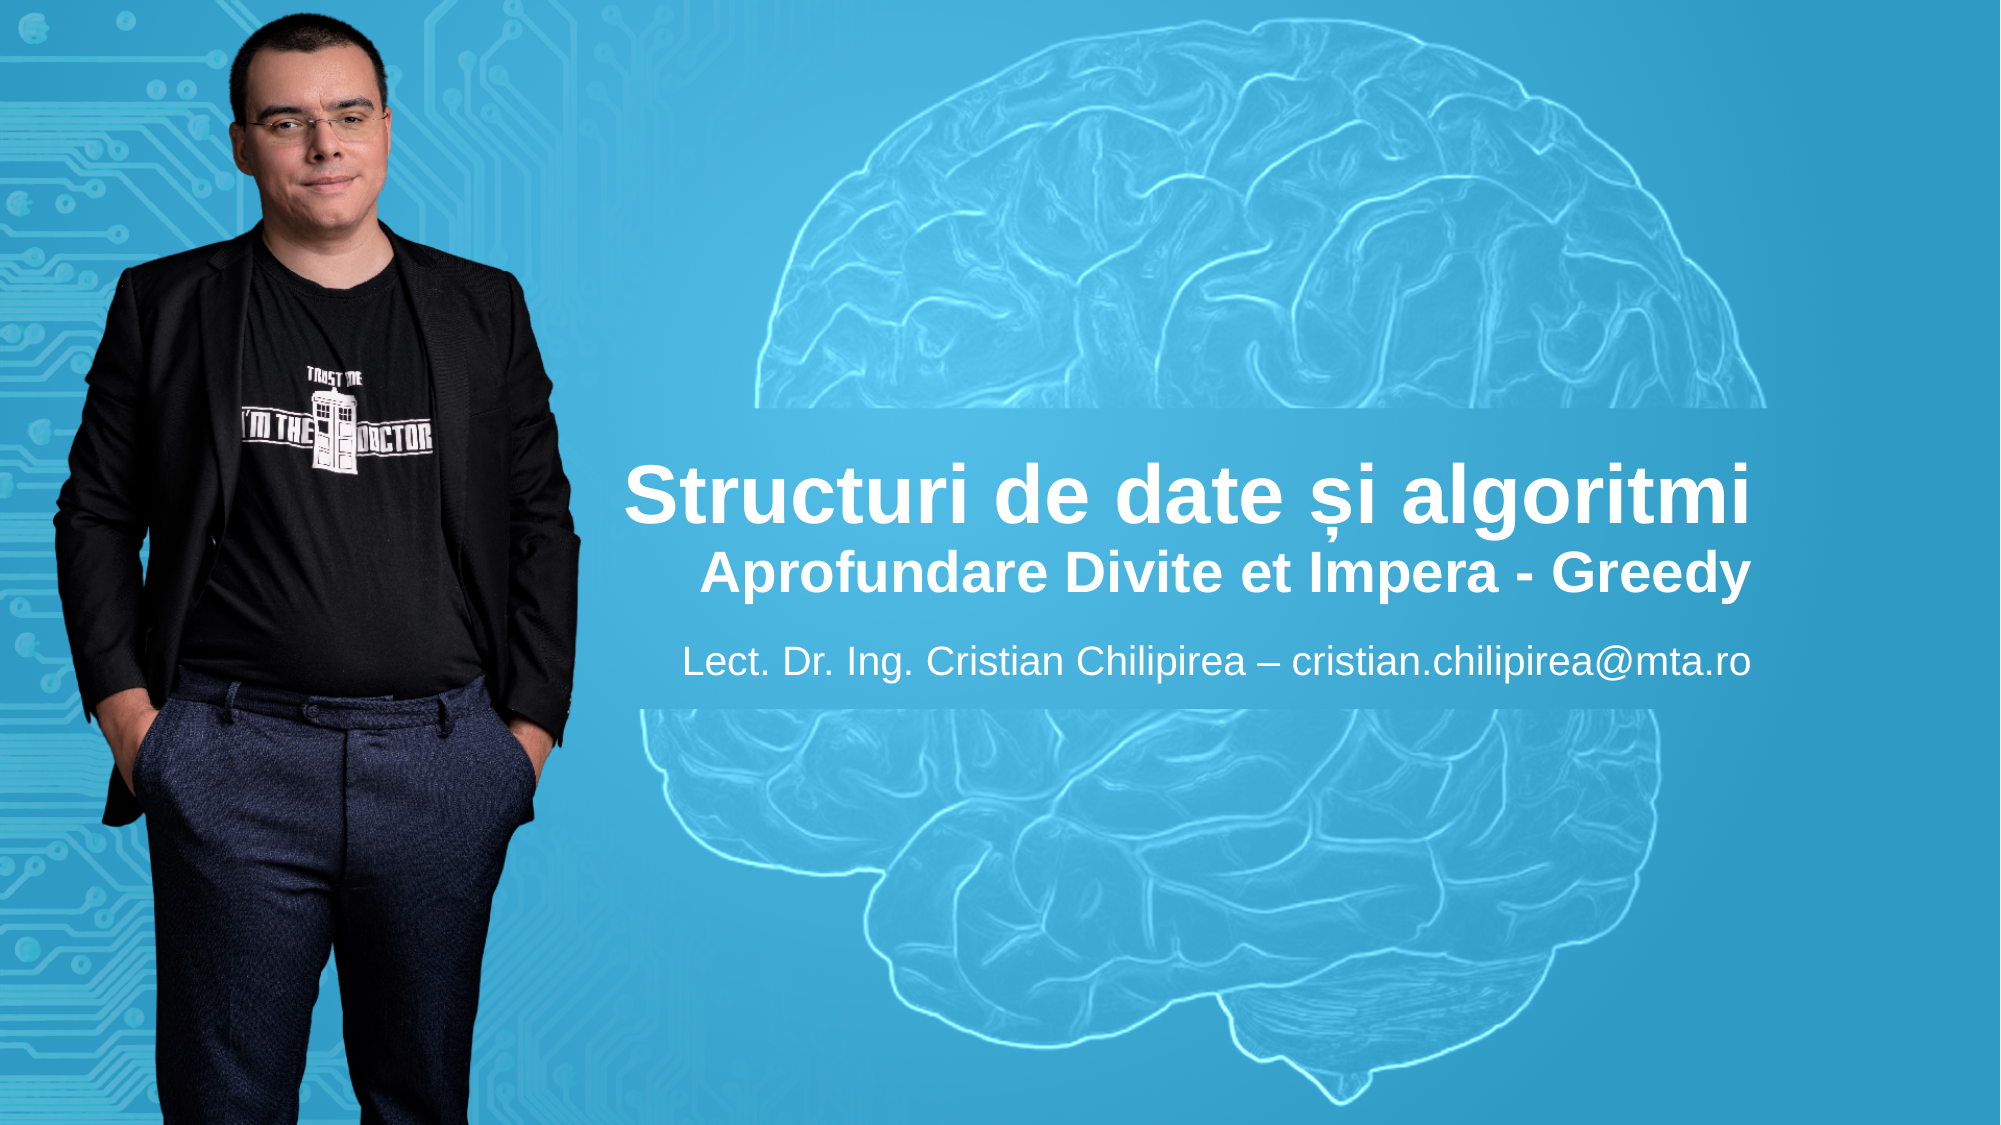

# Structuri de date și algoritmi Aprofundare Divite et Impera - Greedy
Lect. Dr. Ing. Cristian Chilipirea – cristian.chilipirea@mta.ro